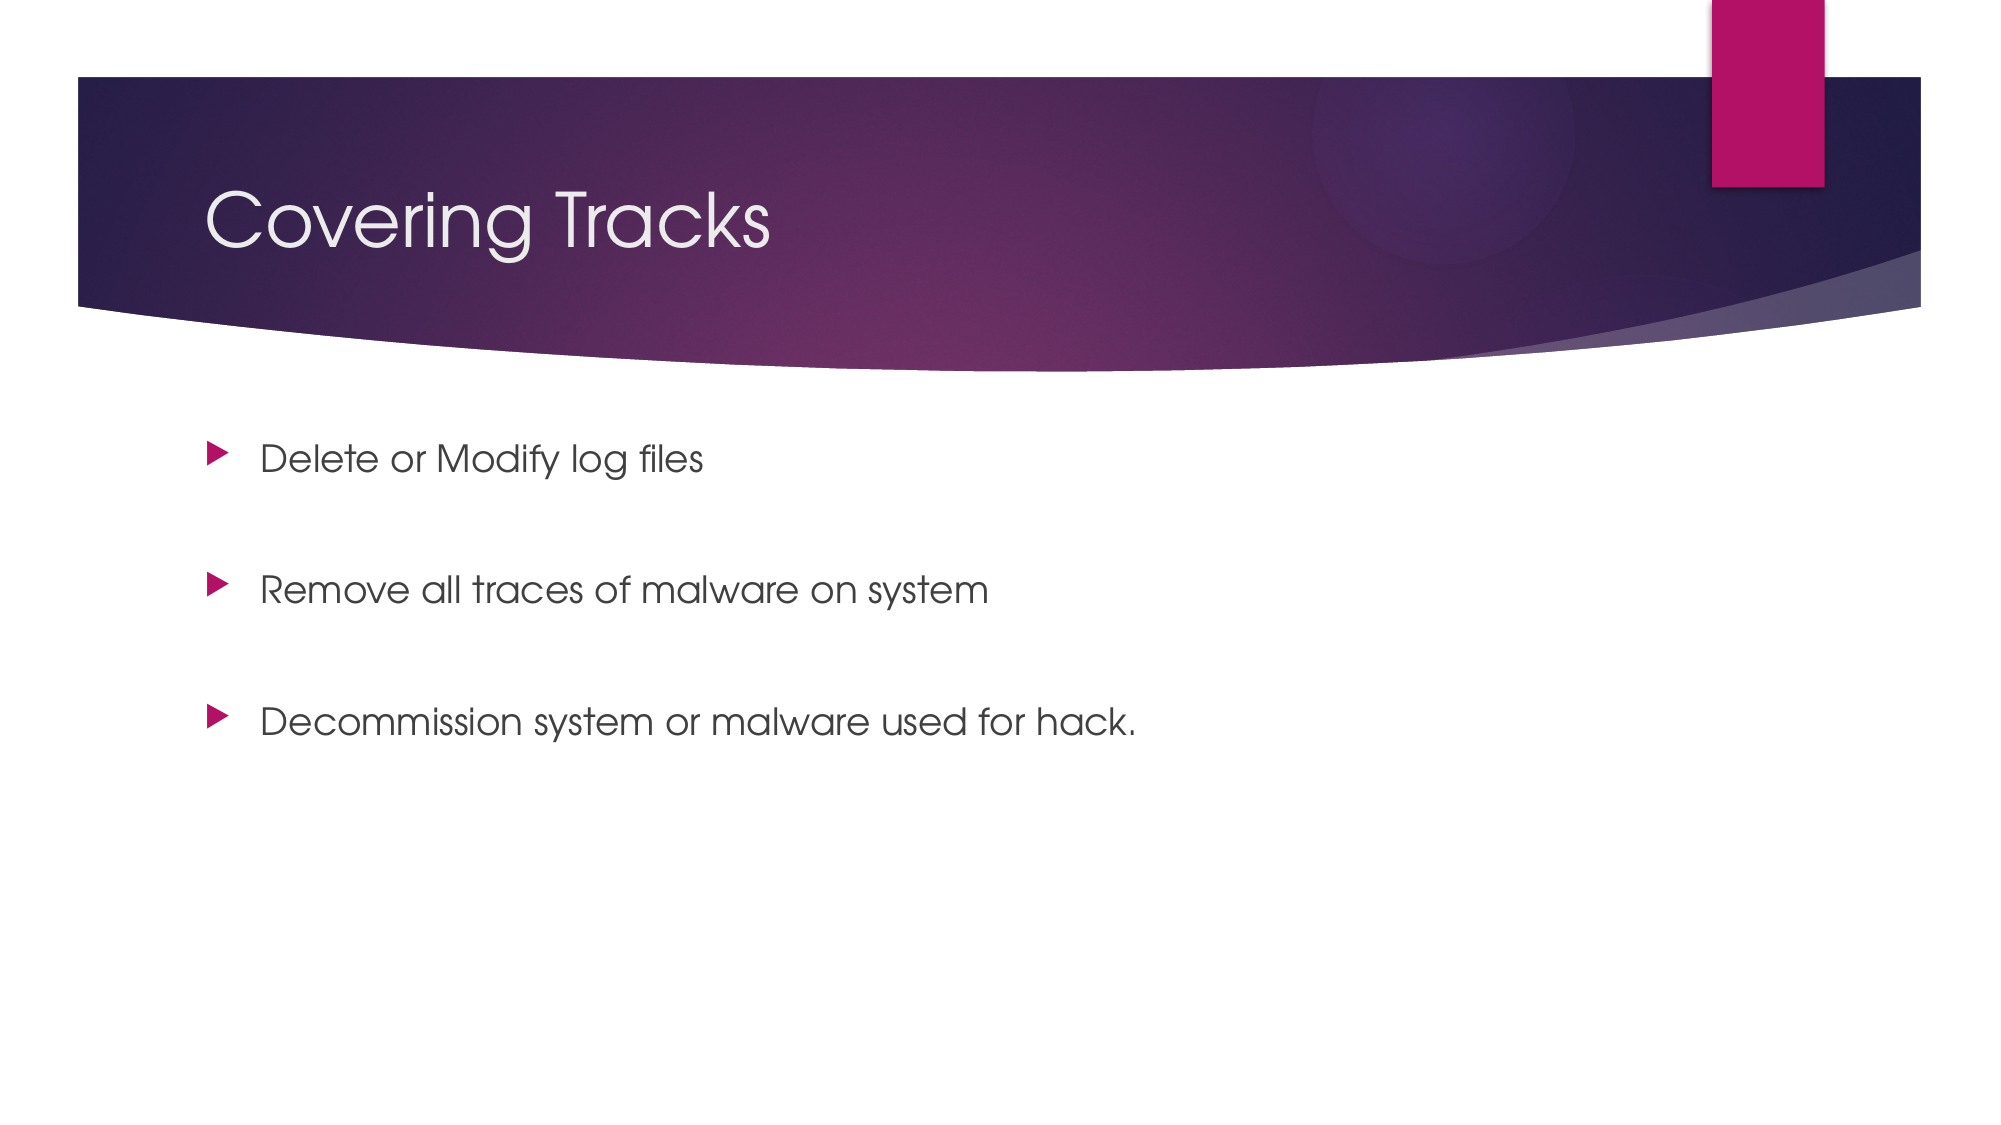

# Covering Tracks
Delete or Modify log files

Remove all traces of malware on system

Decommission system or malware used for hack.